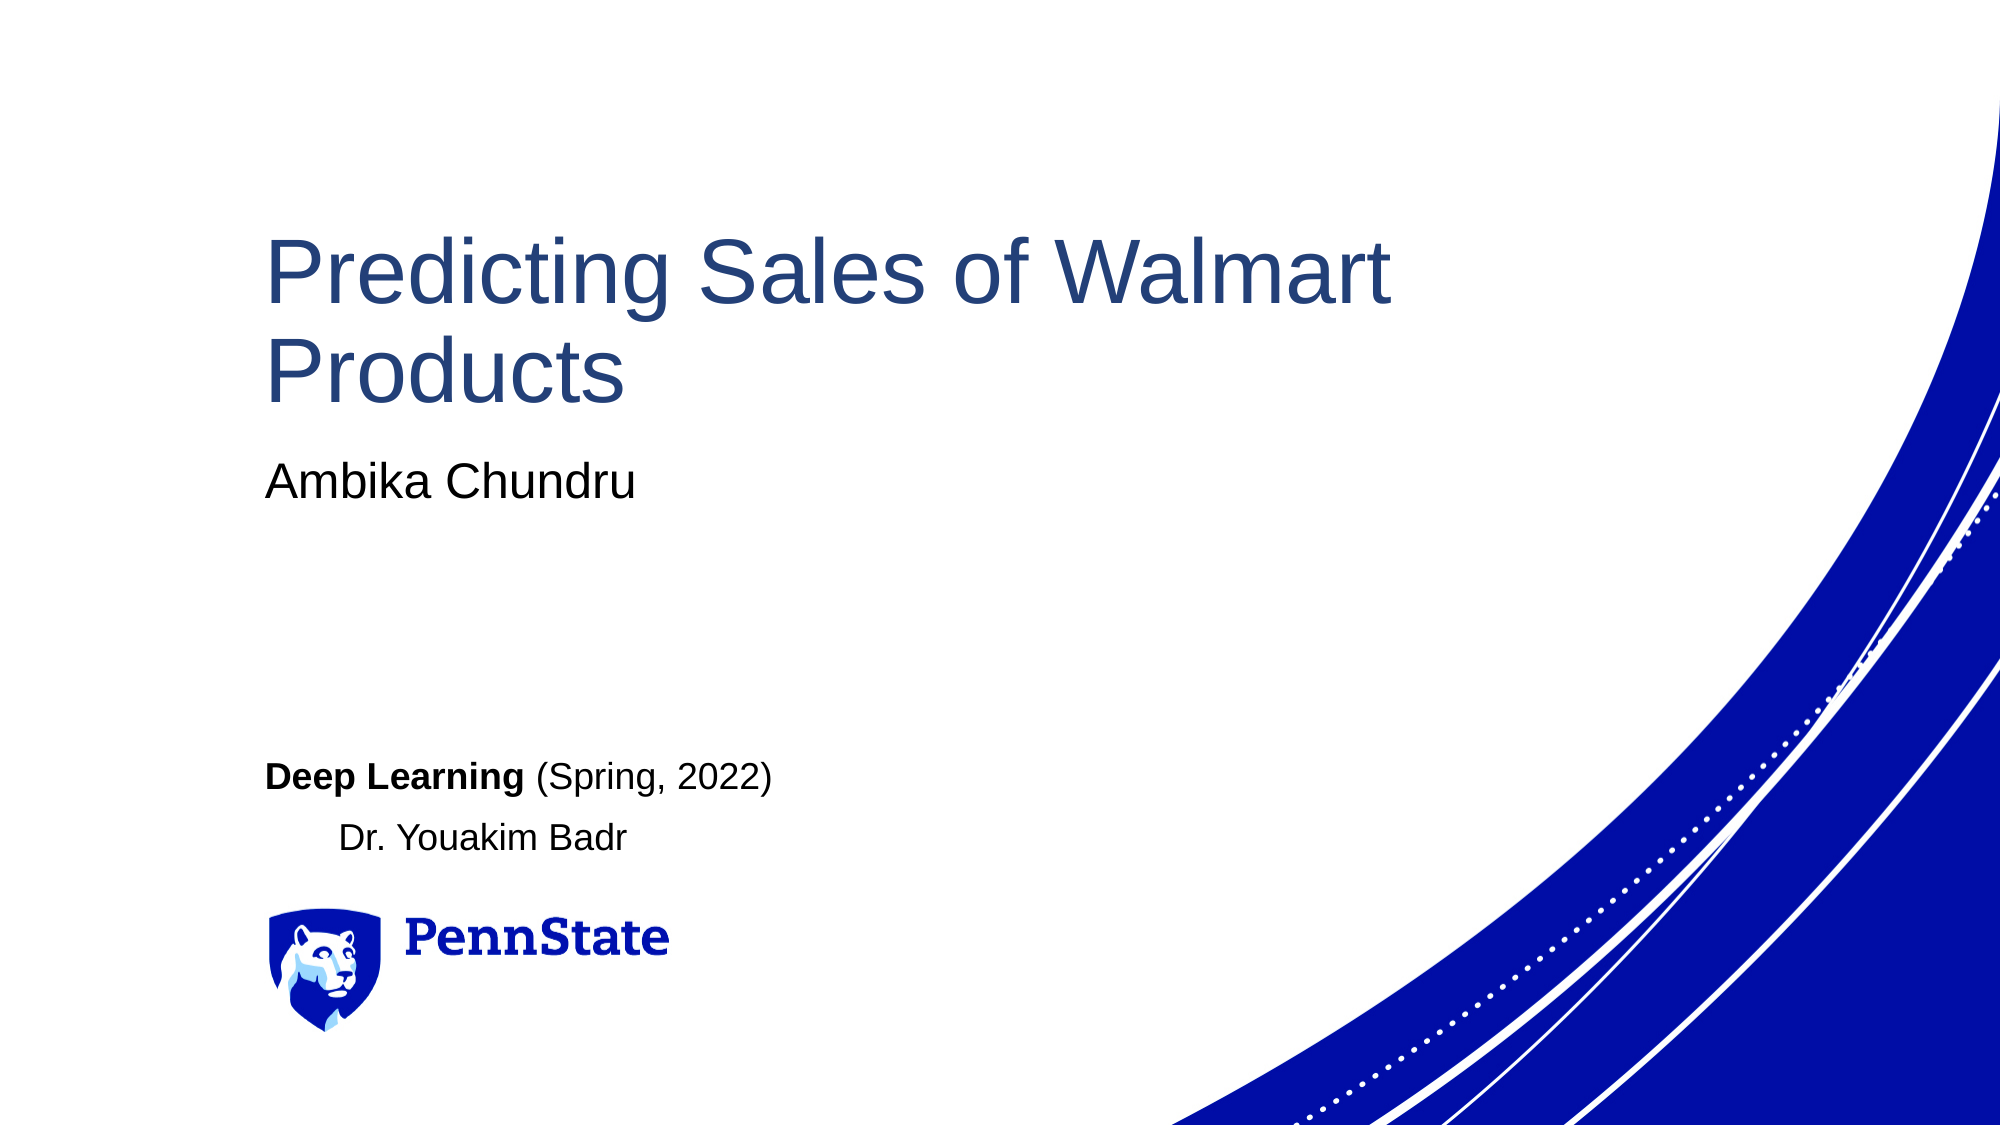

# Predicting Sales of Walmart Products
Ambika Chundru
Deep Learning (Spring, 2022)
       Dr. Youakim Badr